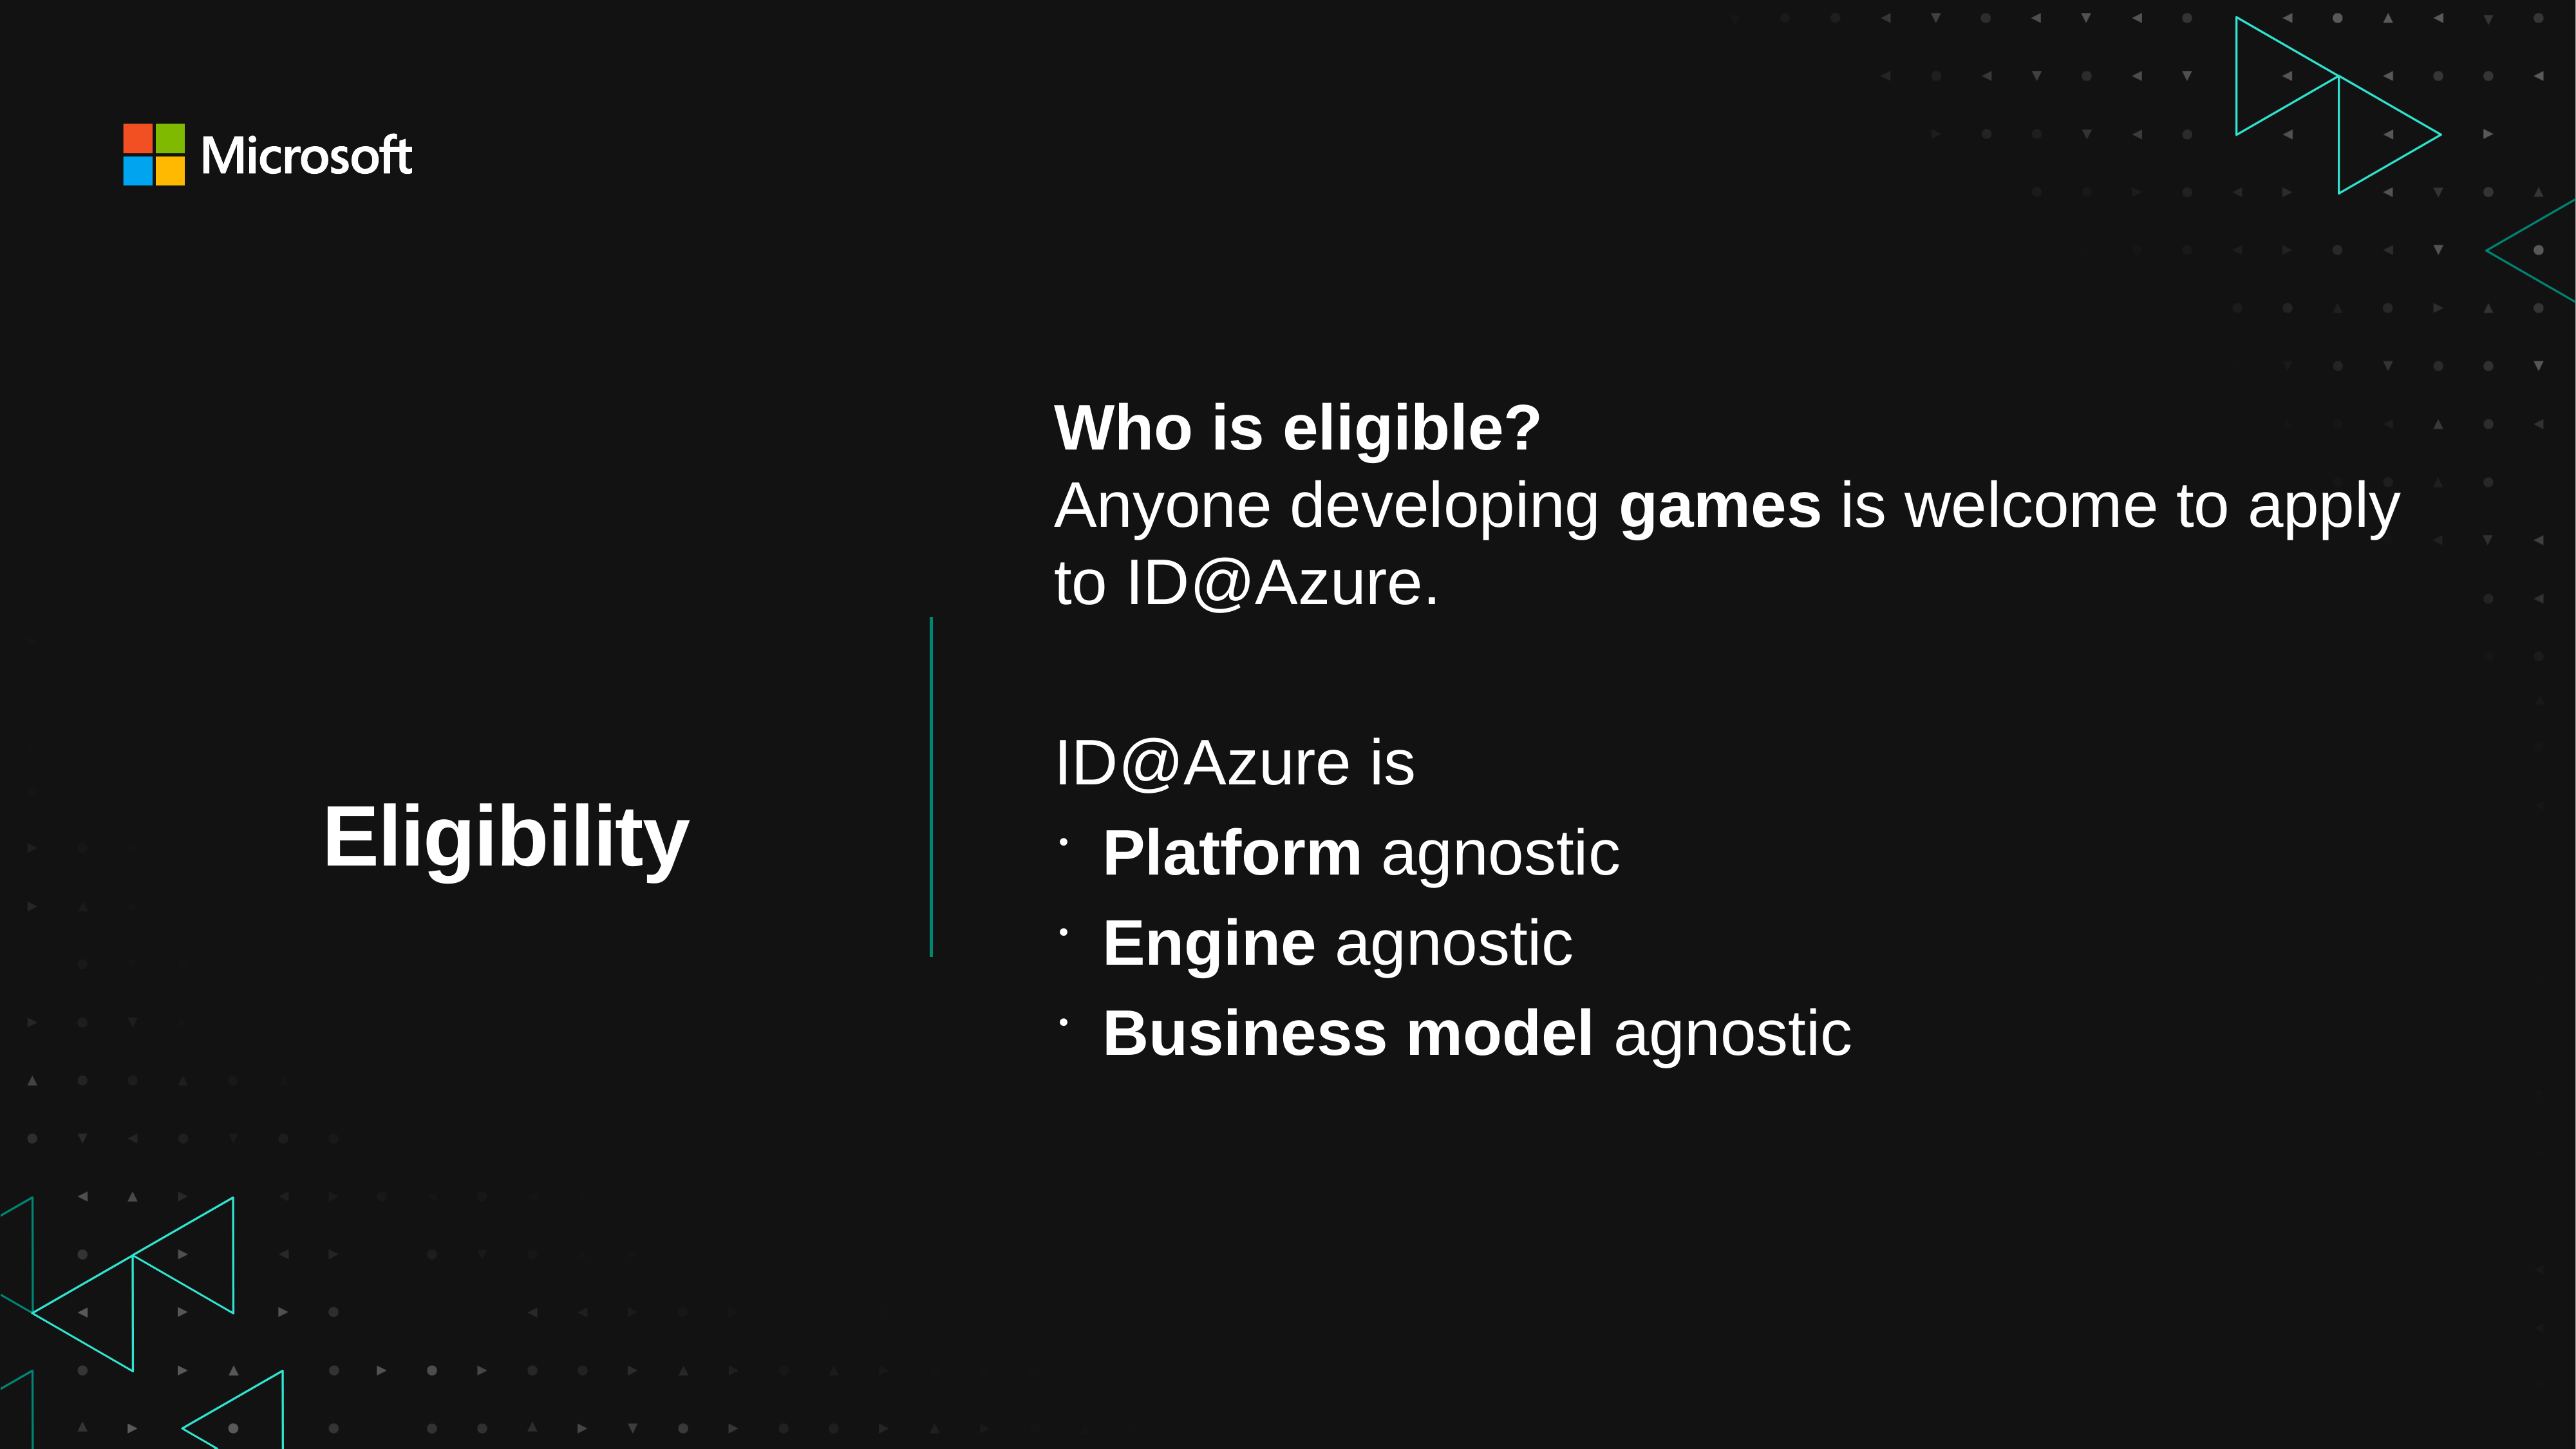

Anyone developing games is welcome to apply to ID@Azure.

ID@Azure is
Platform agnostic
Engine agnostic
Business model agnostic
Who is eligible?
# Eligibility